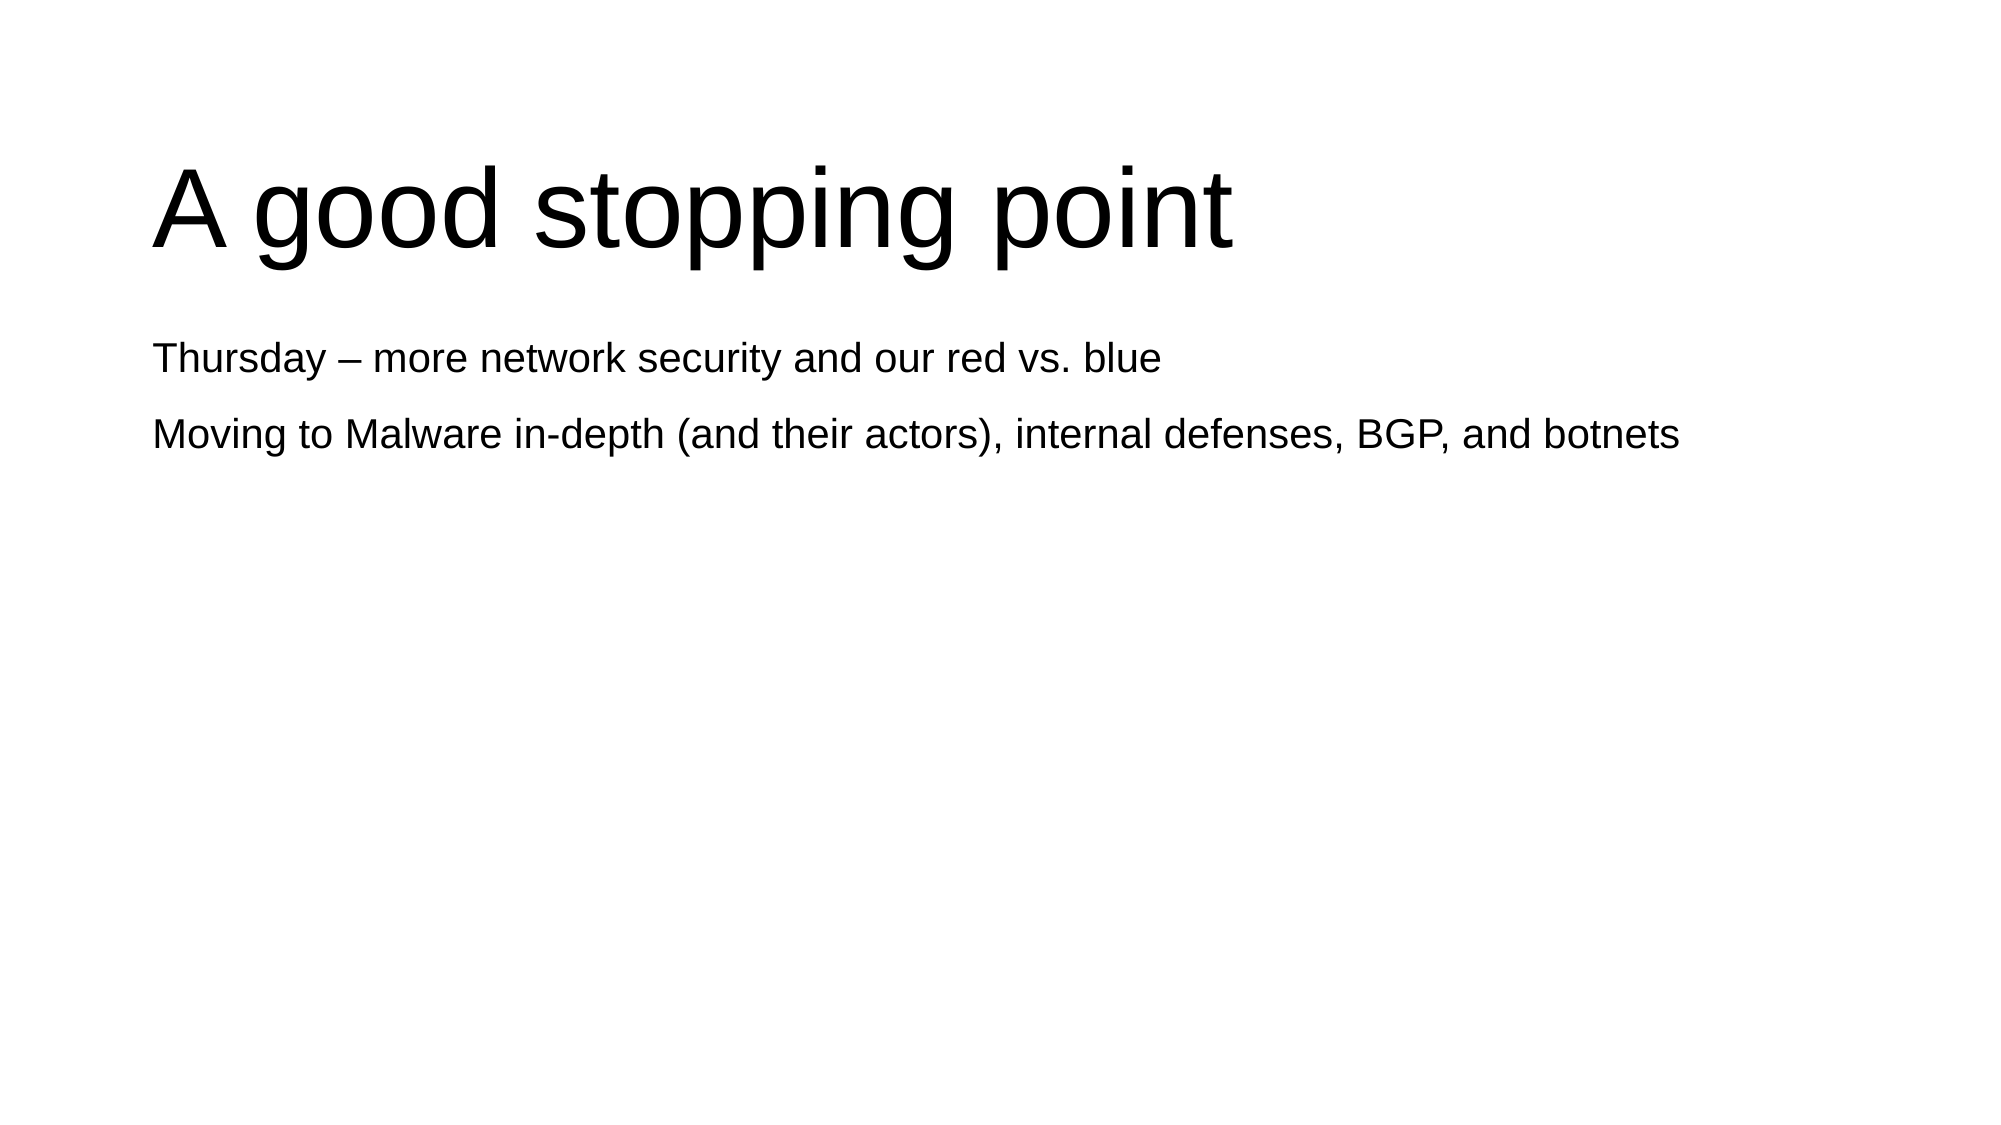

# A good stopping point
Thursday – more network security and our red vs. blue
Moving to Malware in-depth (and their actors), internal defenses, BGP, and botnets